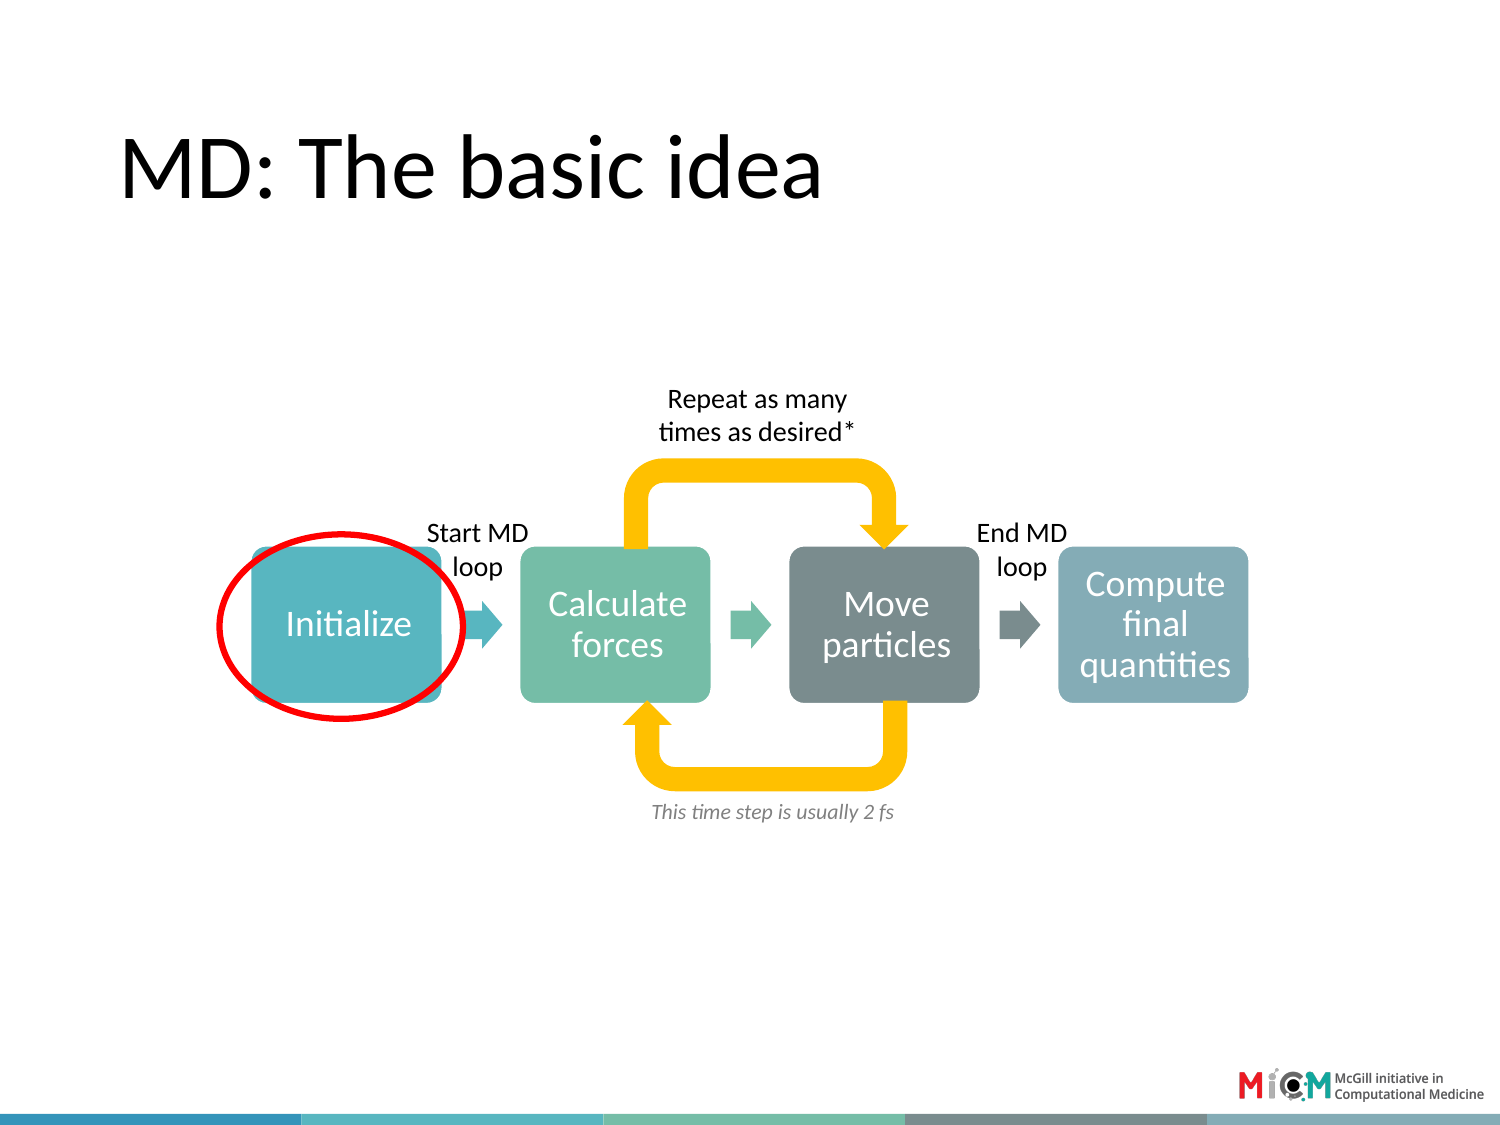

# MD: The basic idea
Initialize

Calculate forces

Move particles

Compute final quantities
Repeat as many times as desired*

Start MD loop
End MD loop

This time step is usually 2 fs
25